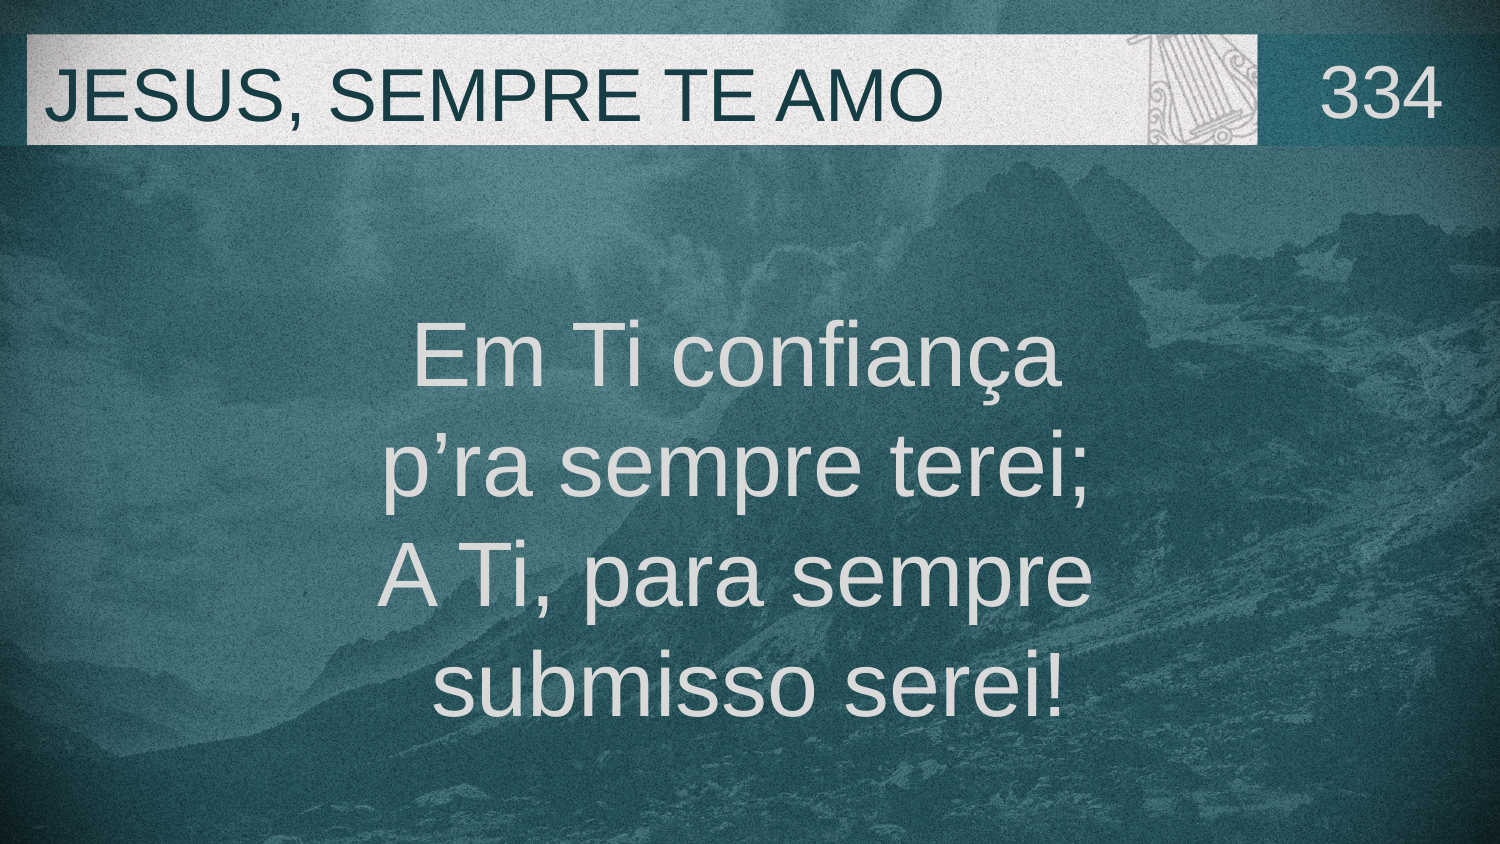

# JESUS, SEMPRE TE AMO
334
Em Ti confiança
p’ra sempre terei;
A Ti, para sempre
submisso serei!